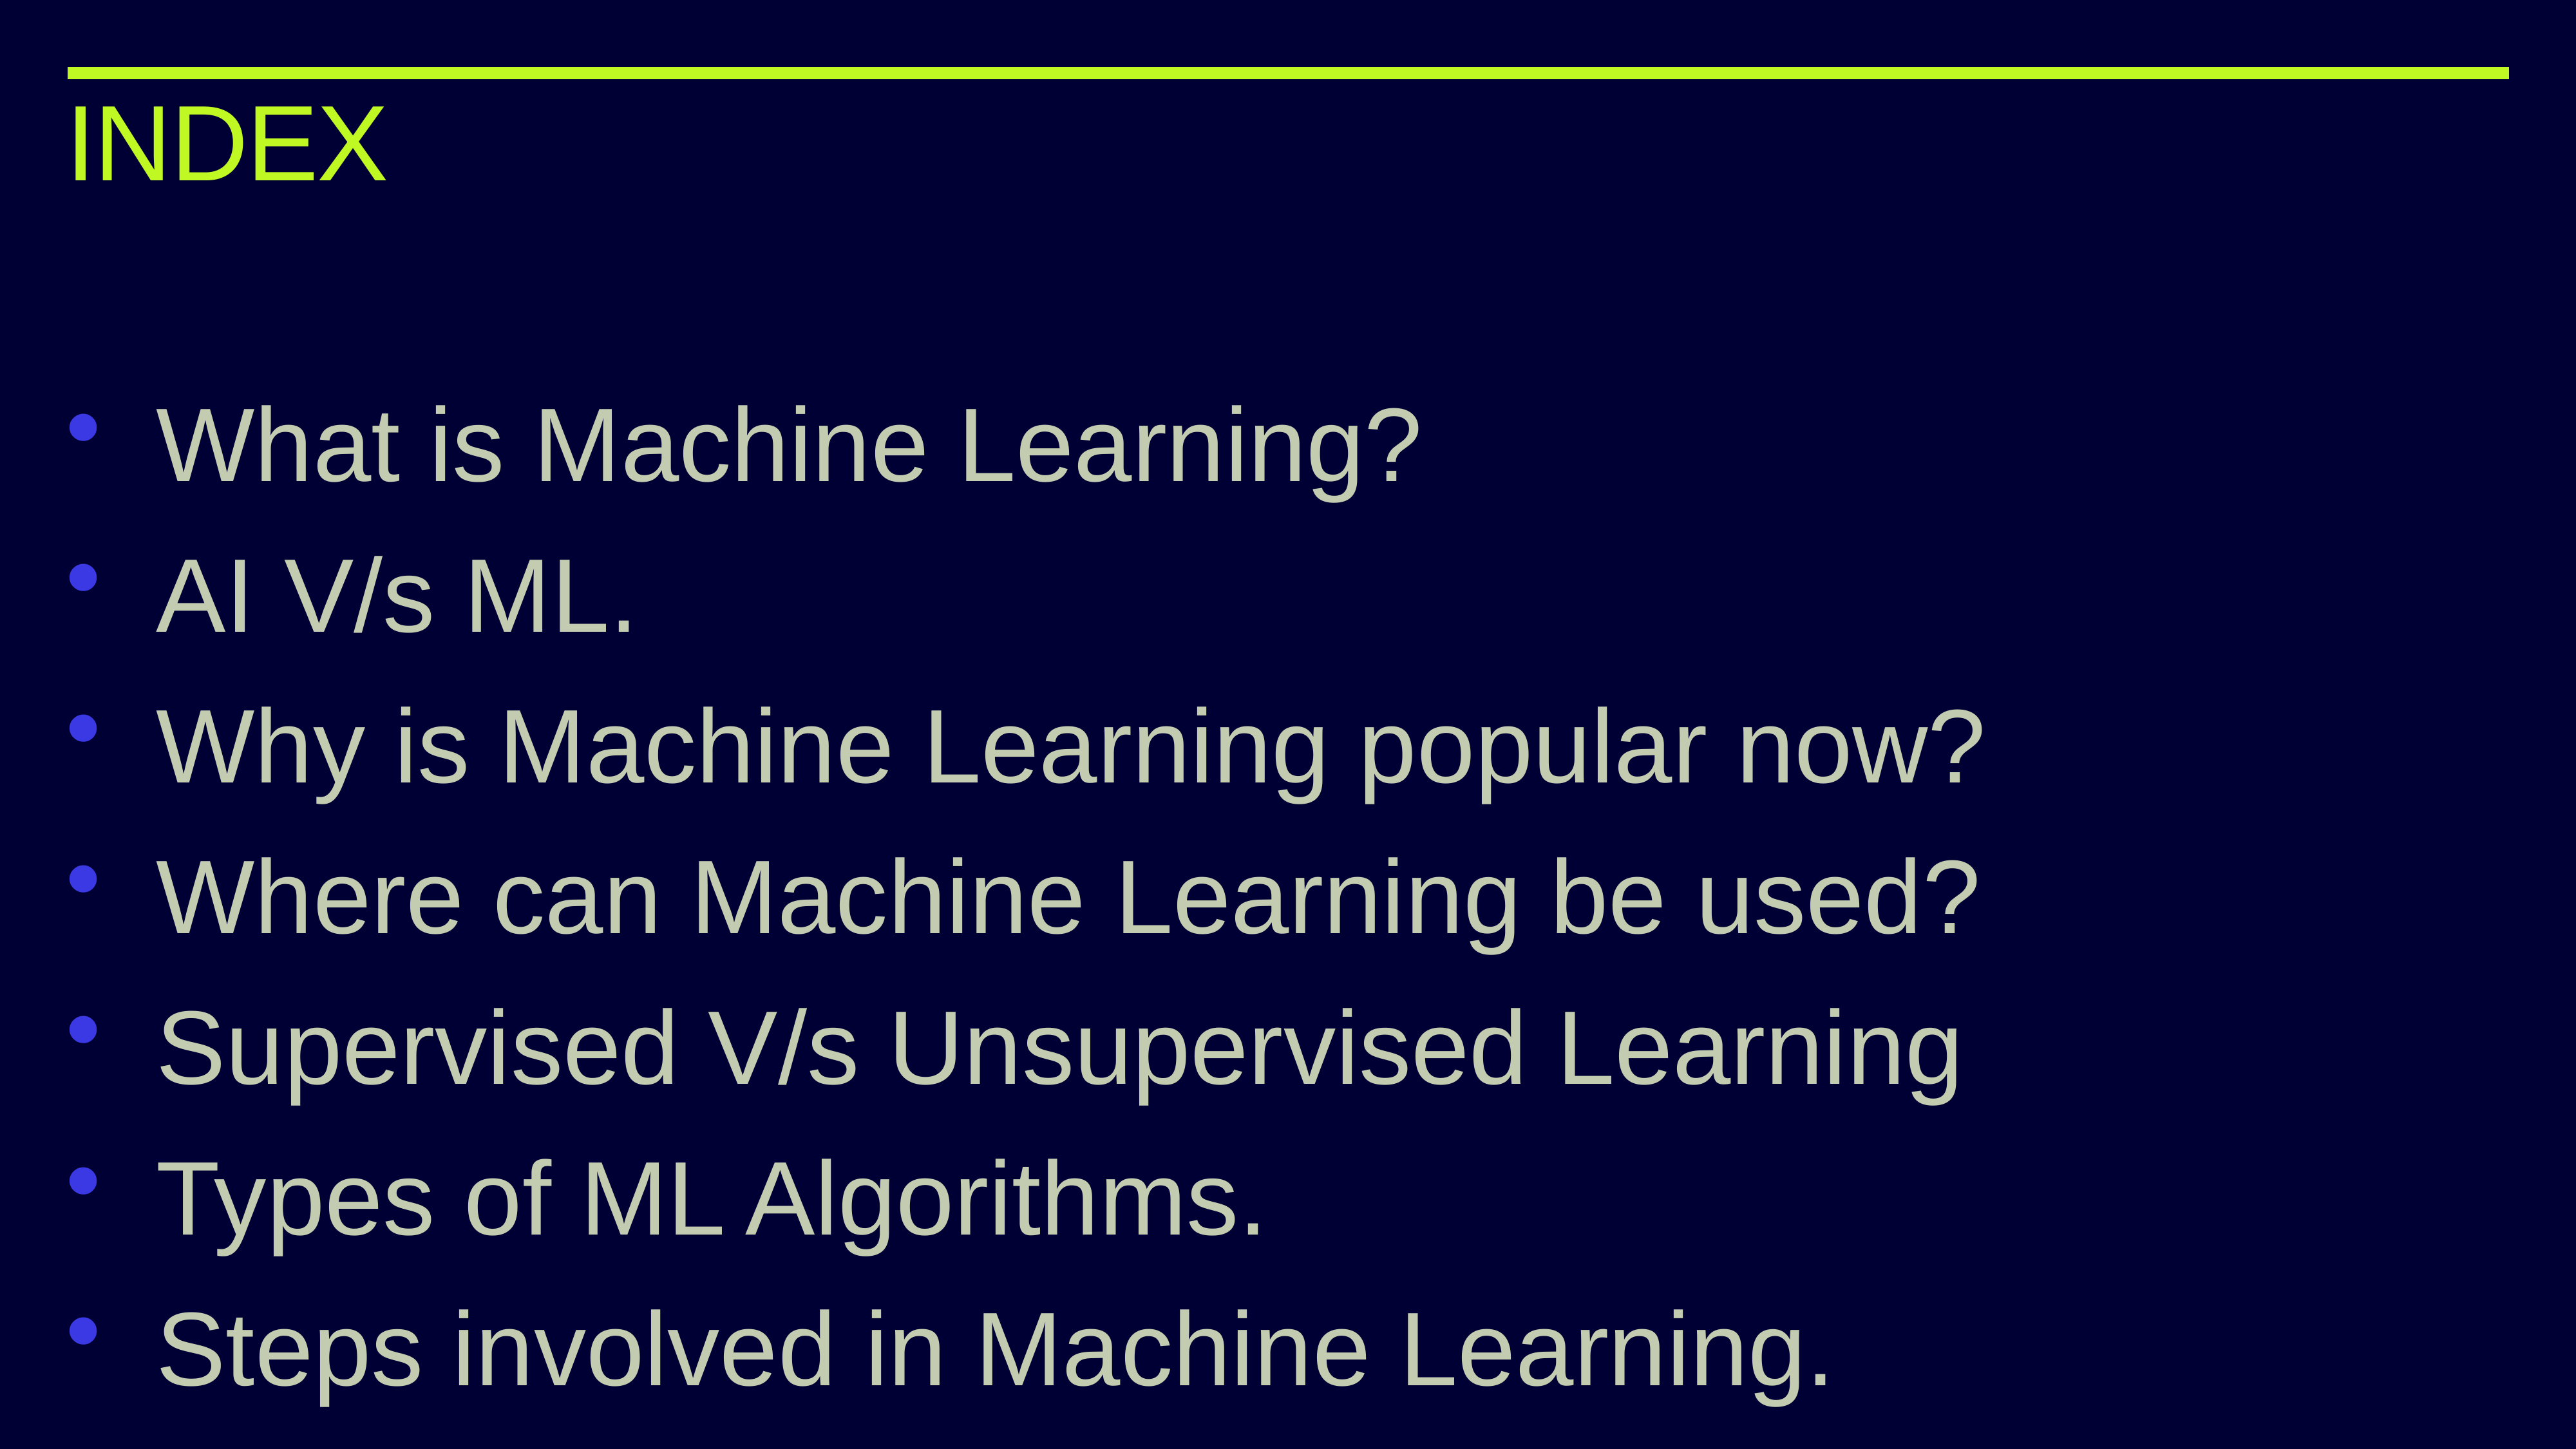

# INDEX
What is Machine Learning?
AI V/s ML.
Why is Machine Learning popular now?
Where can Machine Learning be used?
Supervised V/s Unsupervised Learning
Types of ML Algorithms.
Steps involved in Machine Learning.